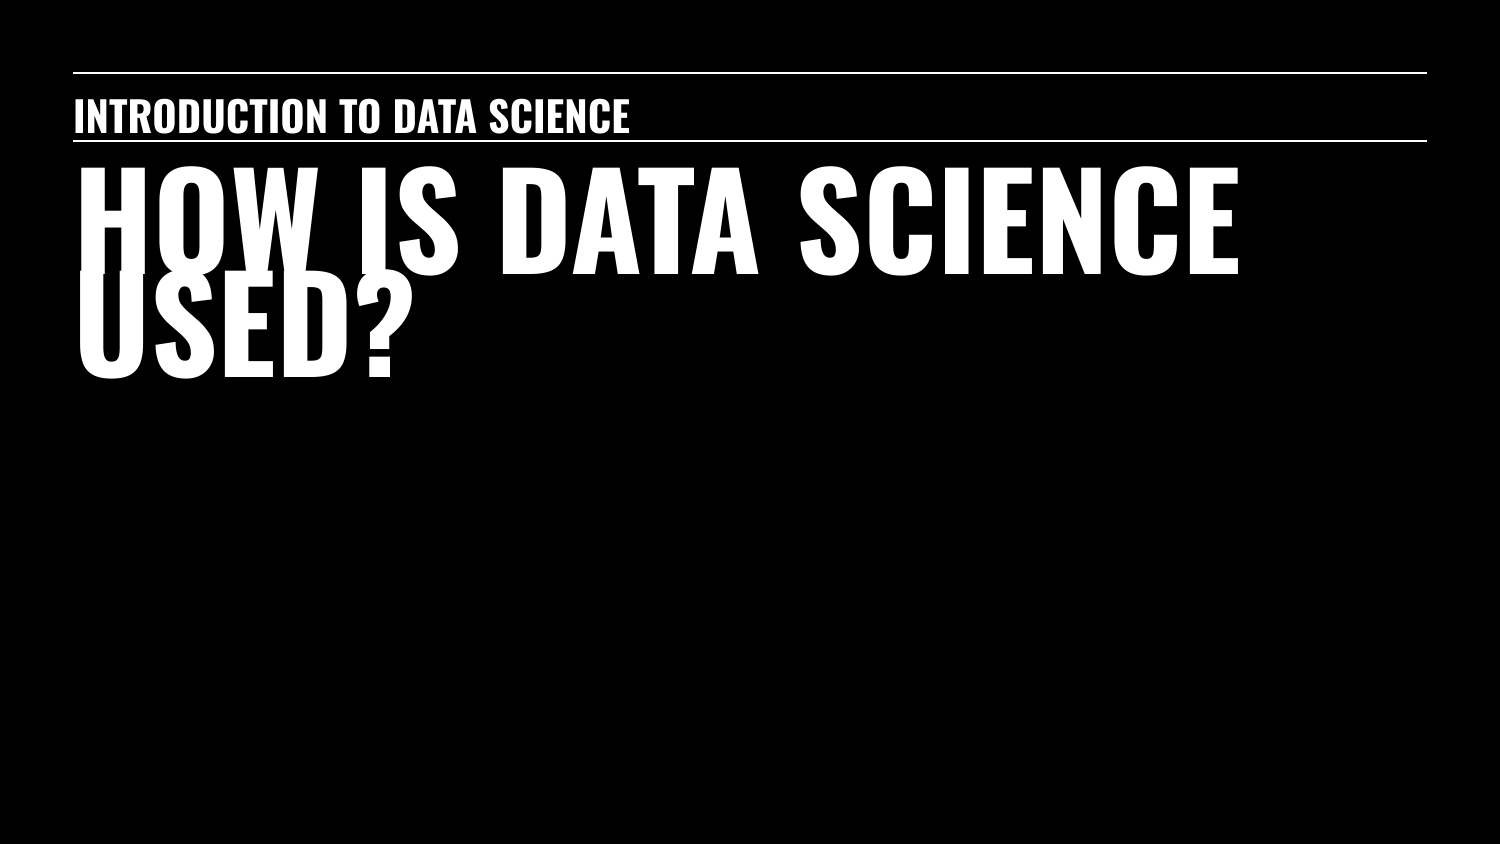

INTRODUCTION TO DATA SCIENCE
HOW IS DATA SCIENCE
USED?